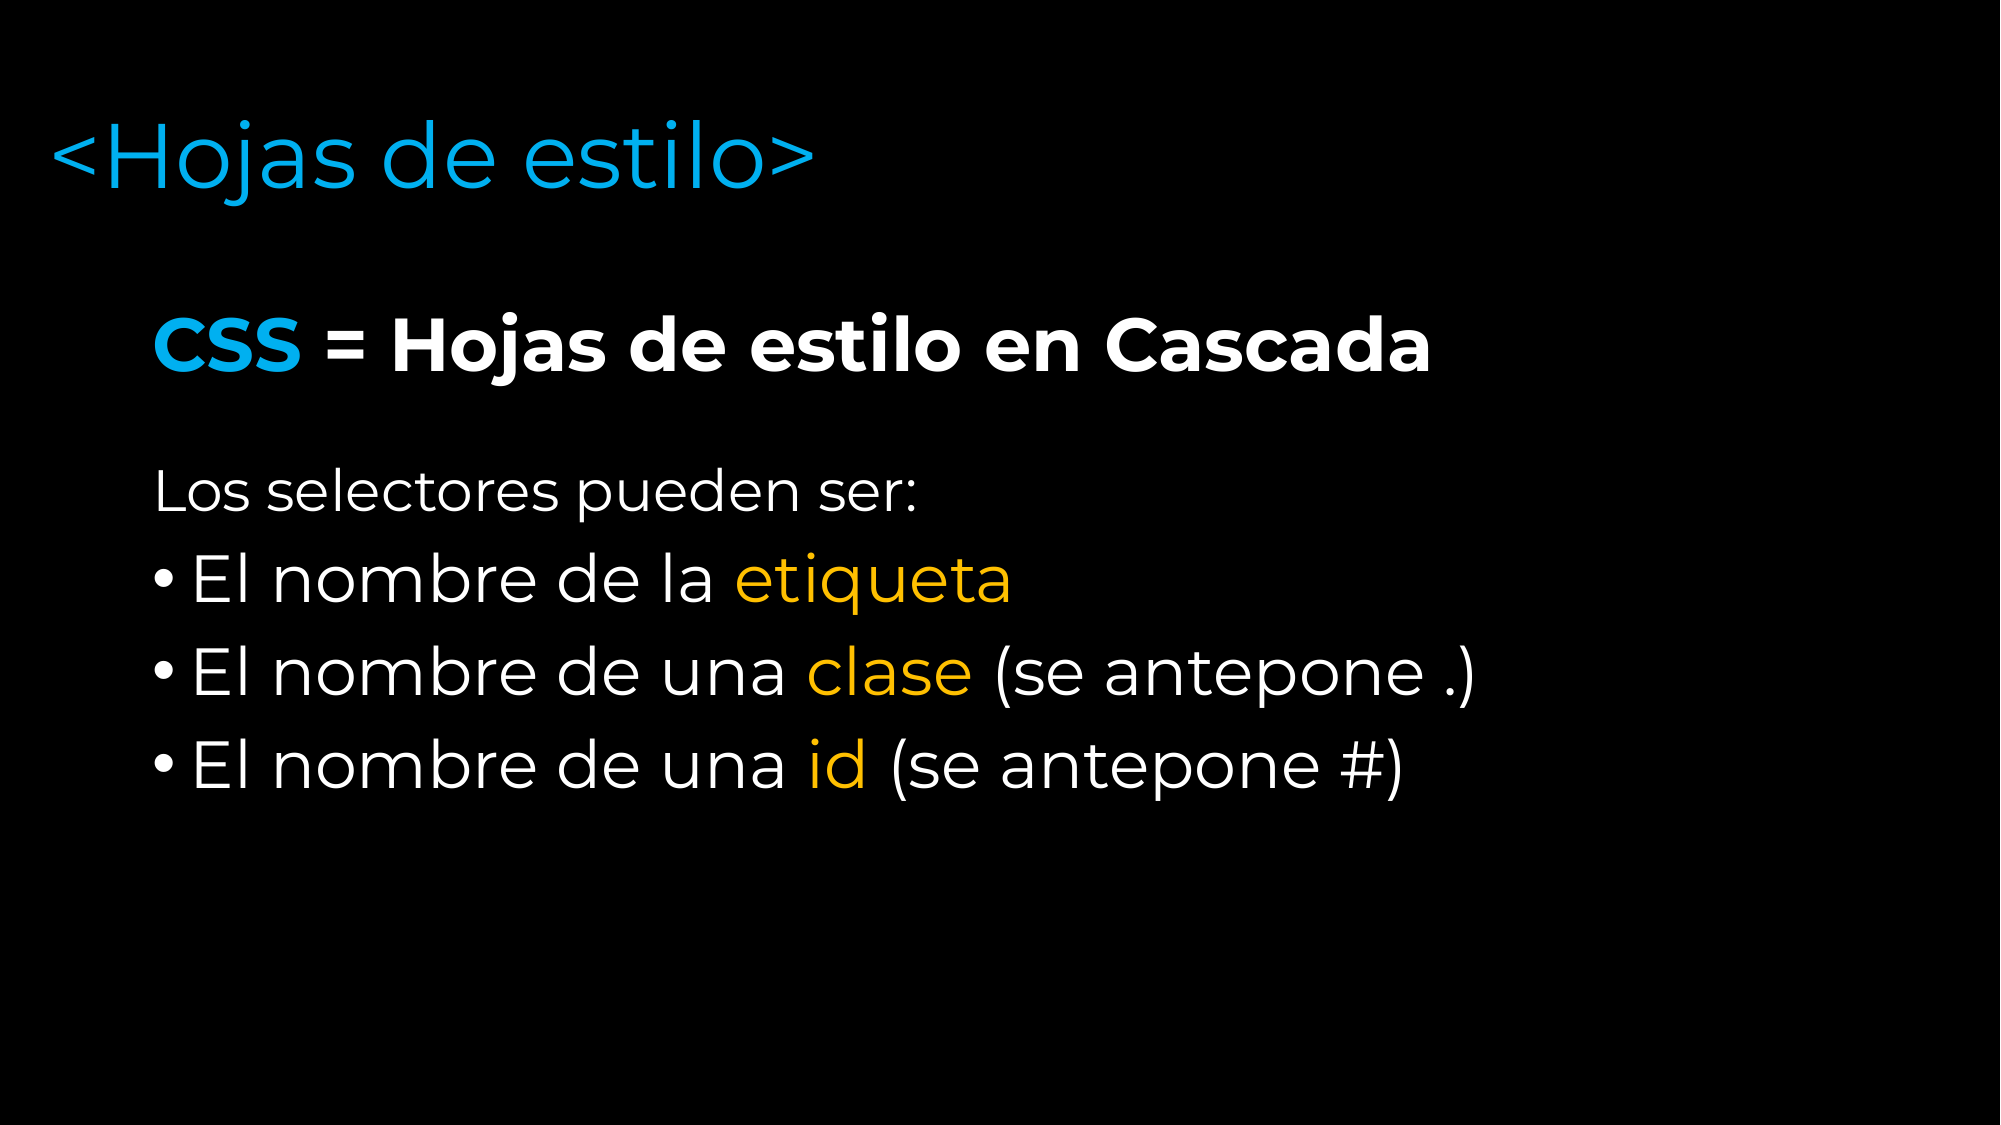

<Hojas de estilo>
CSS = Hojas de estilo en Cascada

Los selectores pueden ser:
El nombre de la etiqueta
El nombre de una clase (se antepone .)
El nombre de una id (se antepone #)